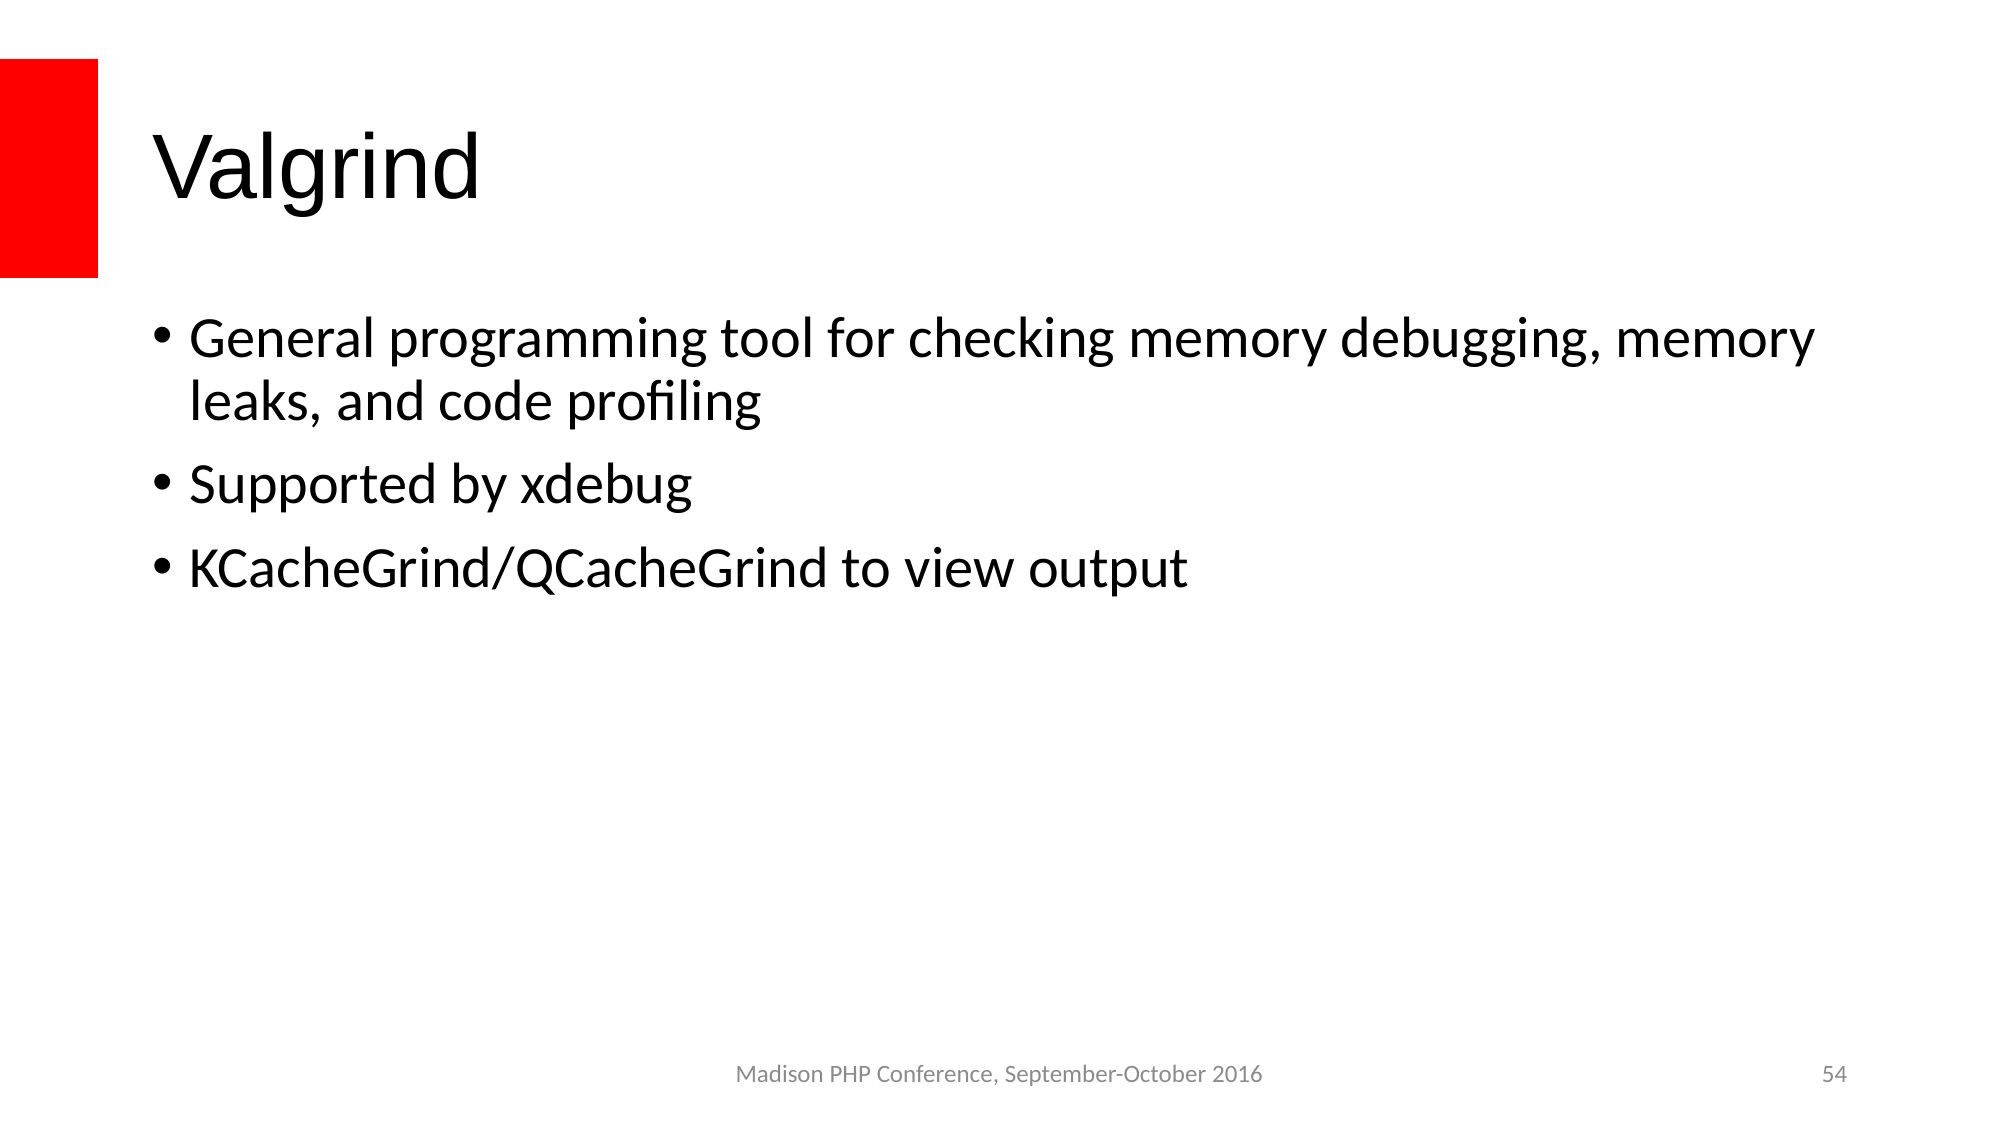

# Valgrind
General programming tool for checking memory debugging, memory leaks, and code profiling
Supported by xdebug
KCacheGrind/QCacheGrind to view output
Madison PHP Conference, September-October 2016
54